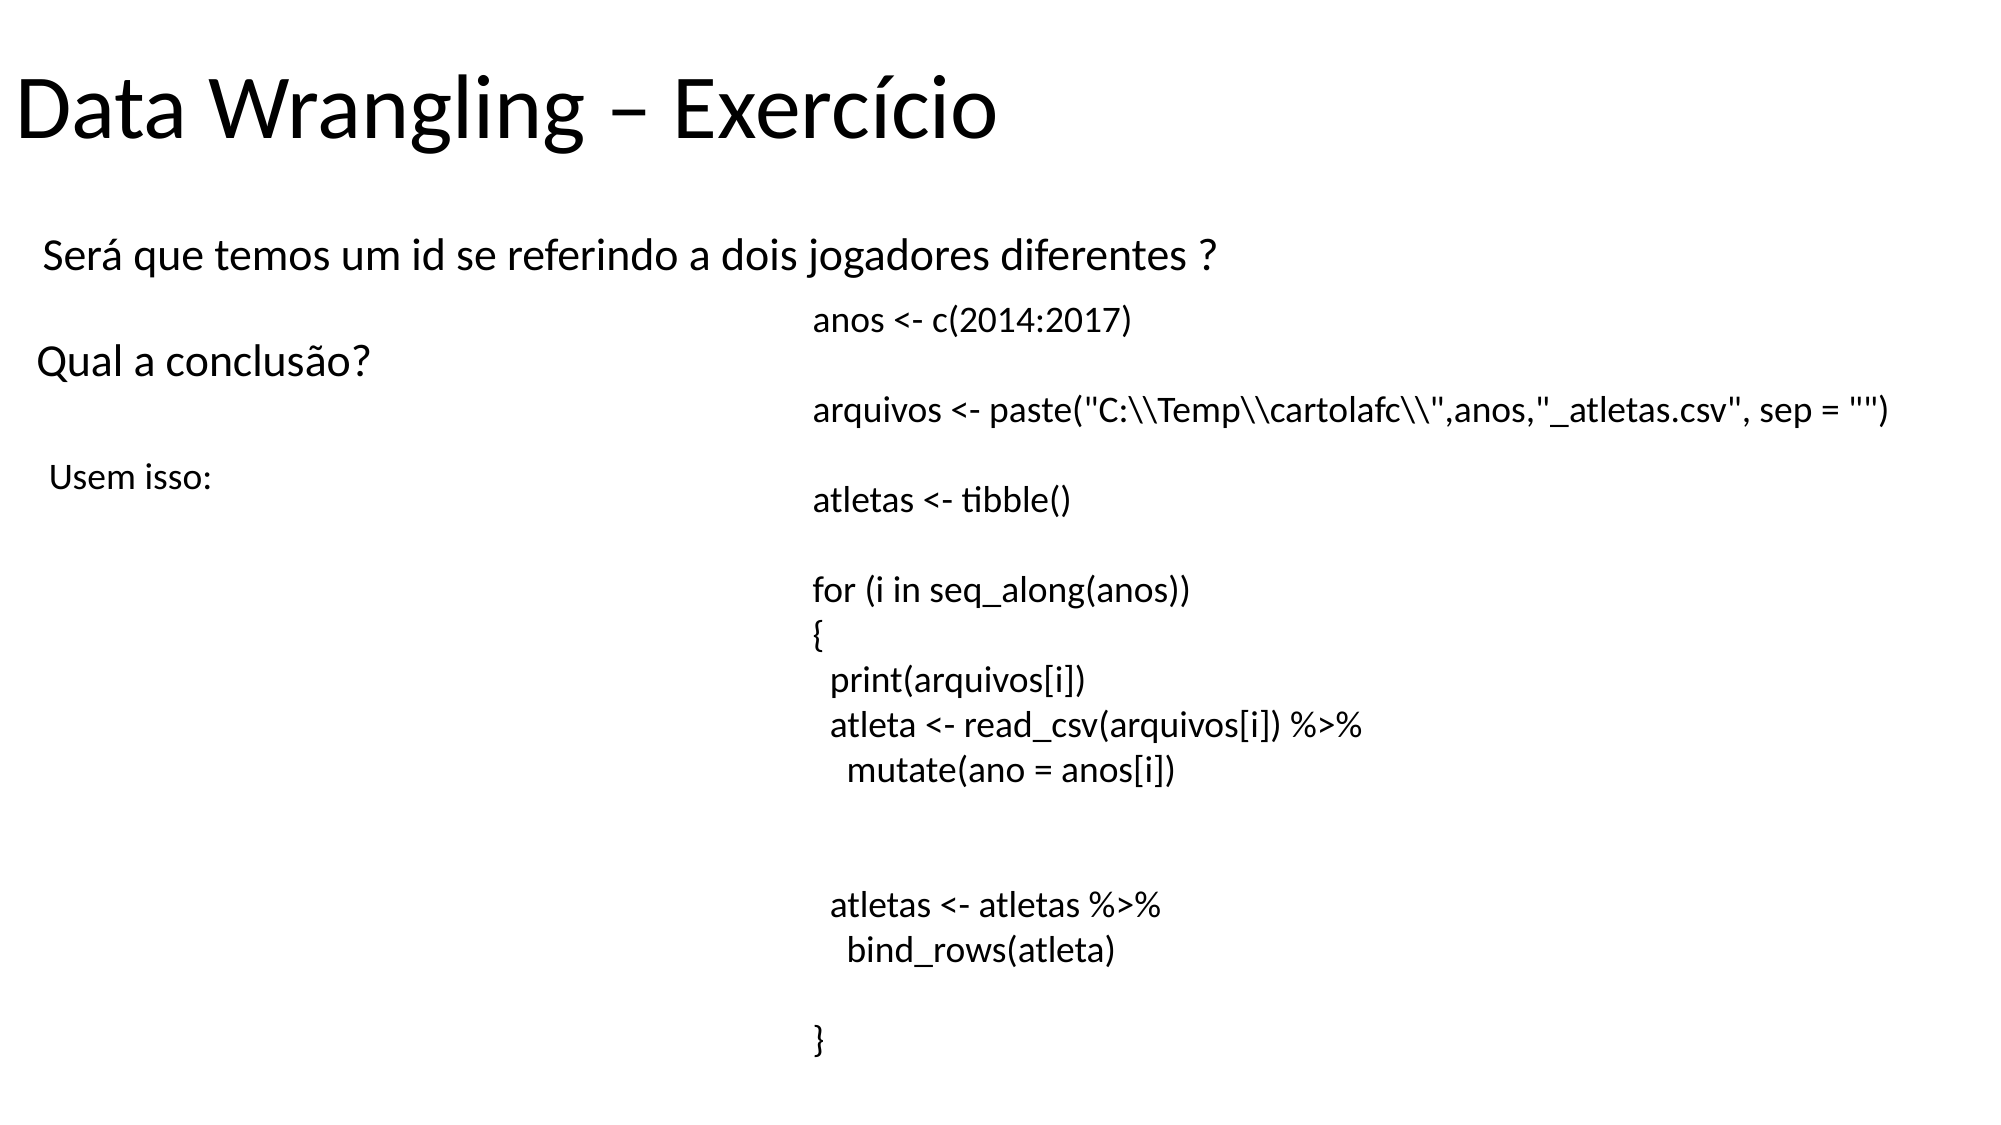

# Data Wrangling – Exercício
Será que temos um id se referindo a dois jogadores diferentes ?
anos <- c(2014:2017)

arquivos <- paste("C:\\Temp\\cartolafc\\",anos,"_atletas.csv", sep = "")

atletas <- tibble()

for (i in seq_along(anos))
{
  print(arquivos[i])
  atleta <- read_csv(arquivos[i]) %>%
    mutate(ano = anos[i])

  atletas <- atletas %>%
    bind_rows(atleta)

}

Qual a conclusão?
Usem isso: